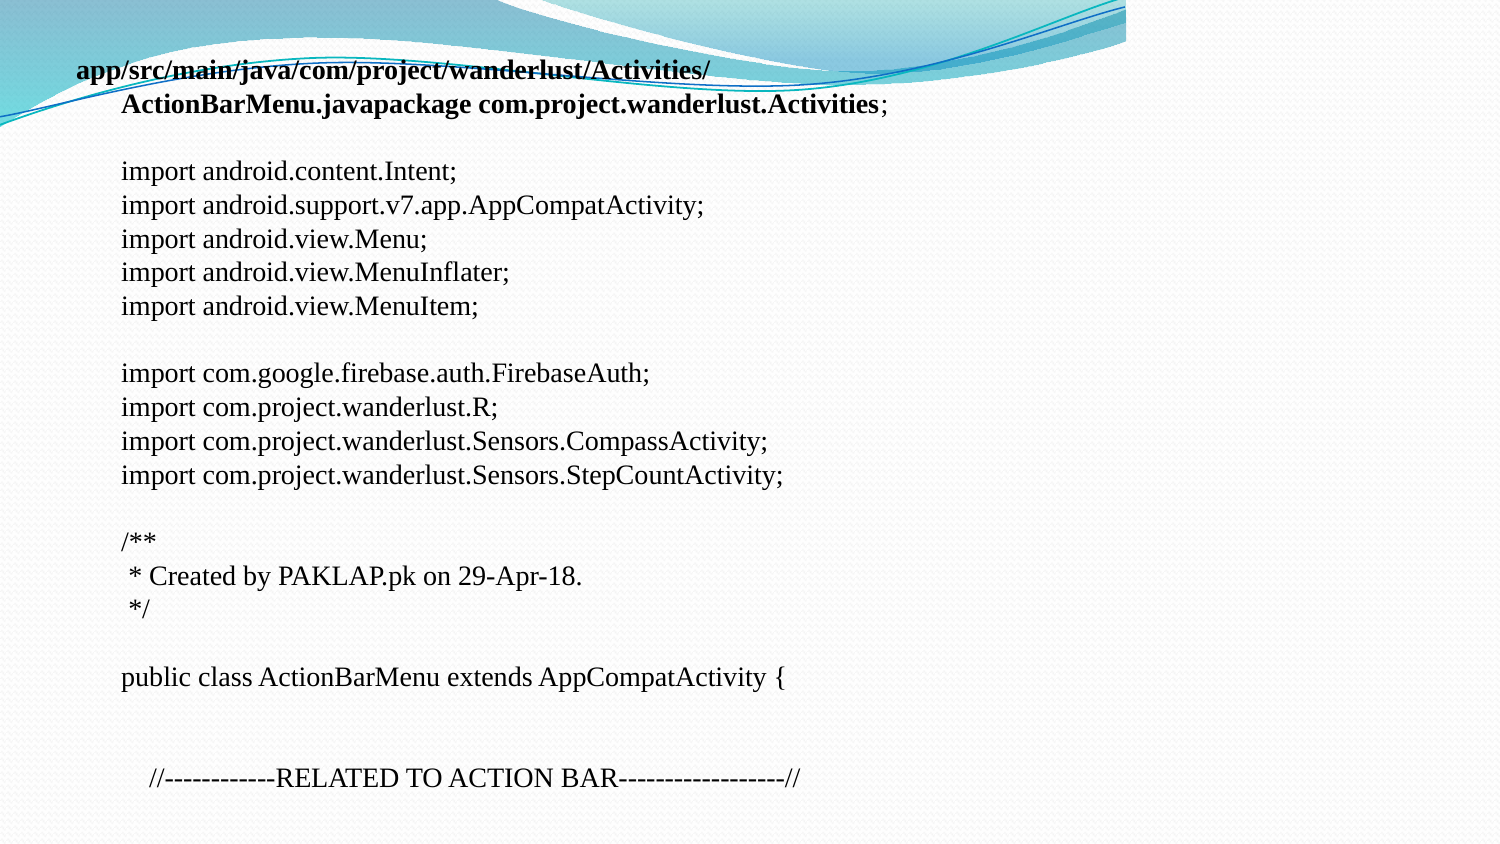

app/src/main/java/com/project/wanderlust/Activities/ActionBarMenu.javapackage com.project.wanderlust.Activities;
import android.content.Intent;
import android.support.v7.app.AppCompatActivity;
import android.view.Menu;
import android.view.MenuInflater;
import android.view.MenuItem;
import com.google.firebase.auth.FirebaseAuth;
import com.project.wanderlust.R;
import com.project.wanderlust.Sensors.CompassActivity;
import com.project.wanderlust.Sensors.StepCountActivity;
/**
 * Created by PAKLAP.pk on 29-Apr-18.
 */
public class ActionBarMenu extends AppCompatActivity {
    //------------RELATED TO ACTION BAR------------------//